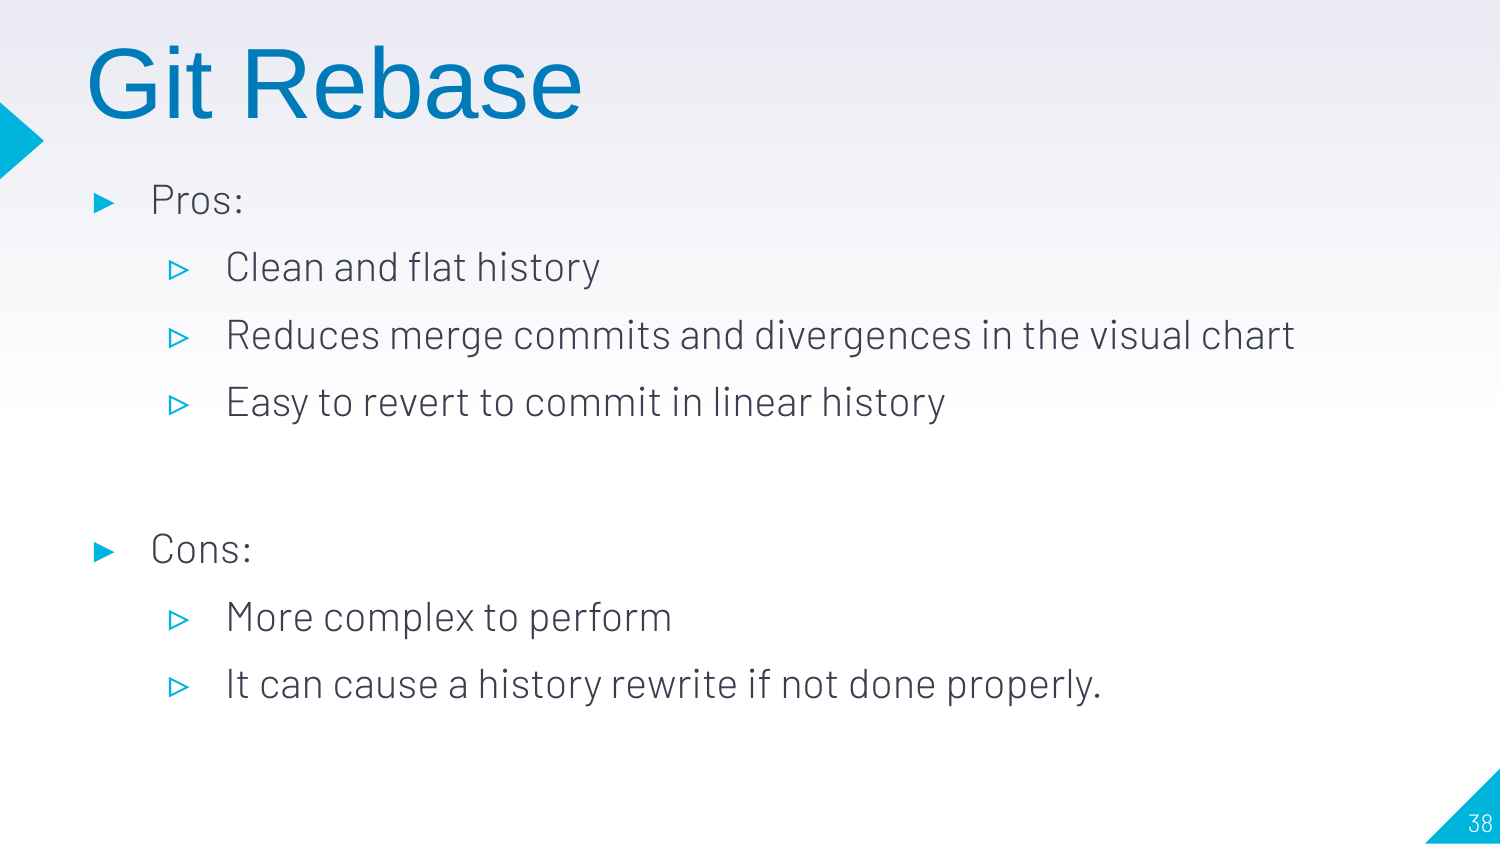

# Git Rebase
Pros:
Clean and flat history
Reduces merge commits and divergences in the visual chart
Easy to revert to commit in linear history

Cons:
More complex to perform
It can cause a history rewrite if not done properly.

38